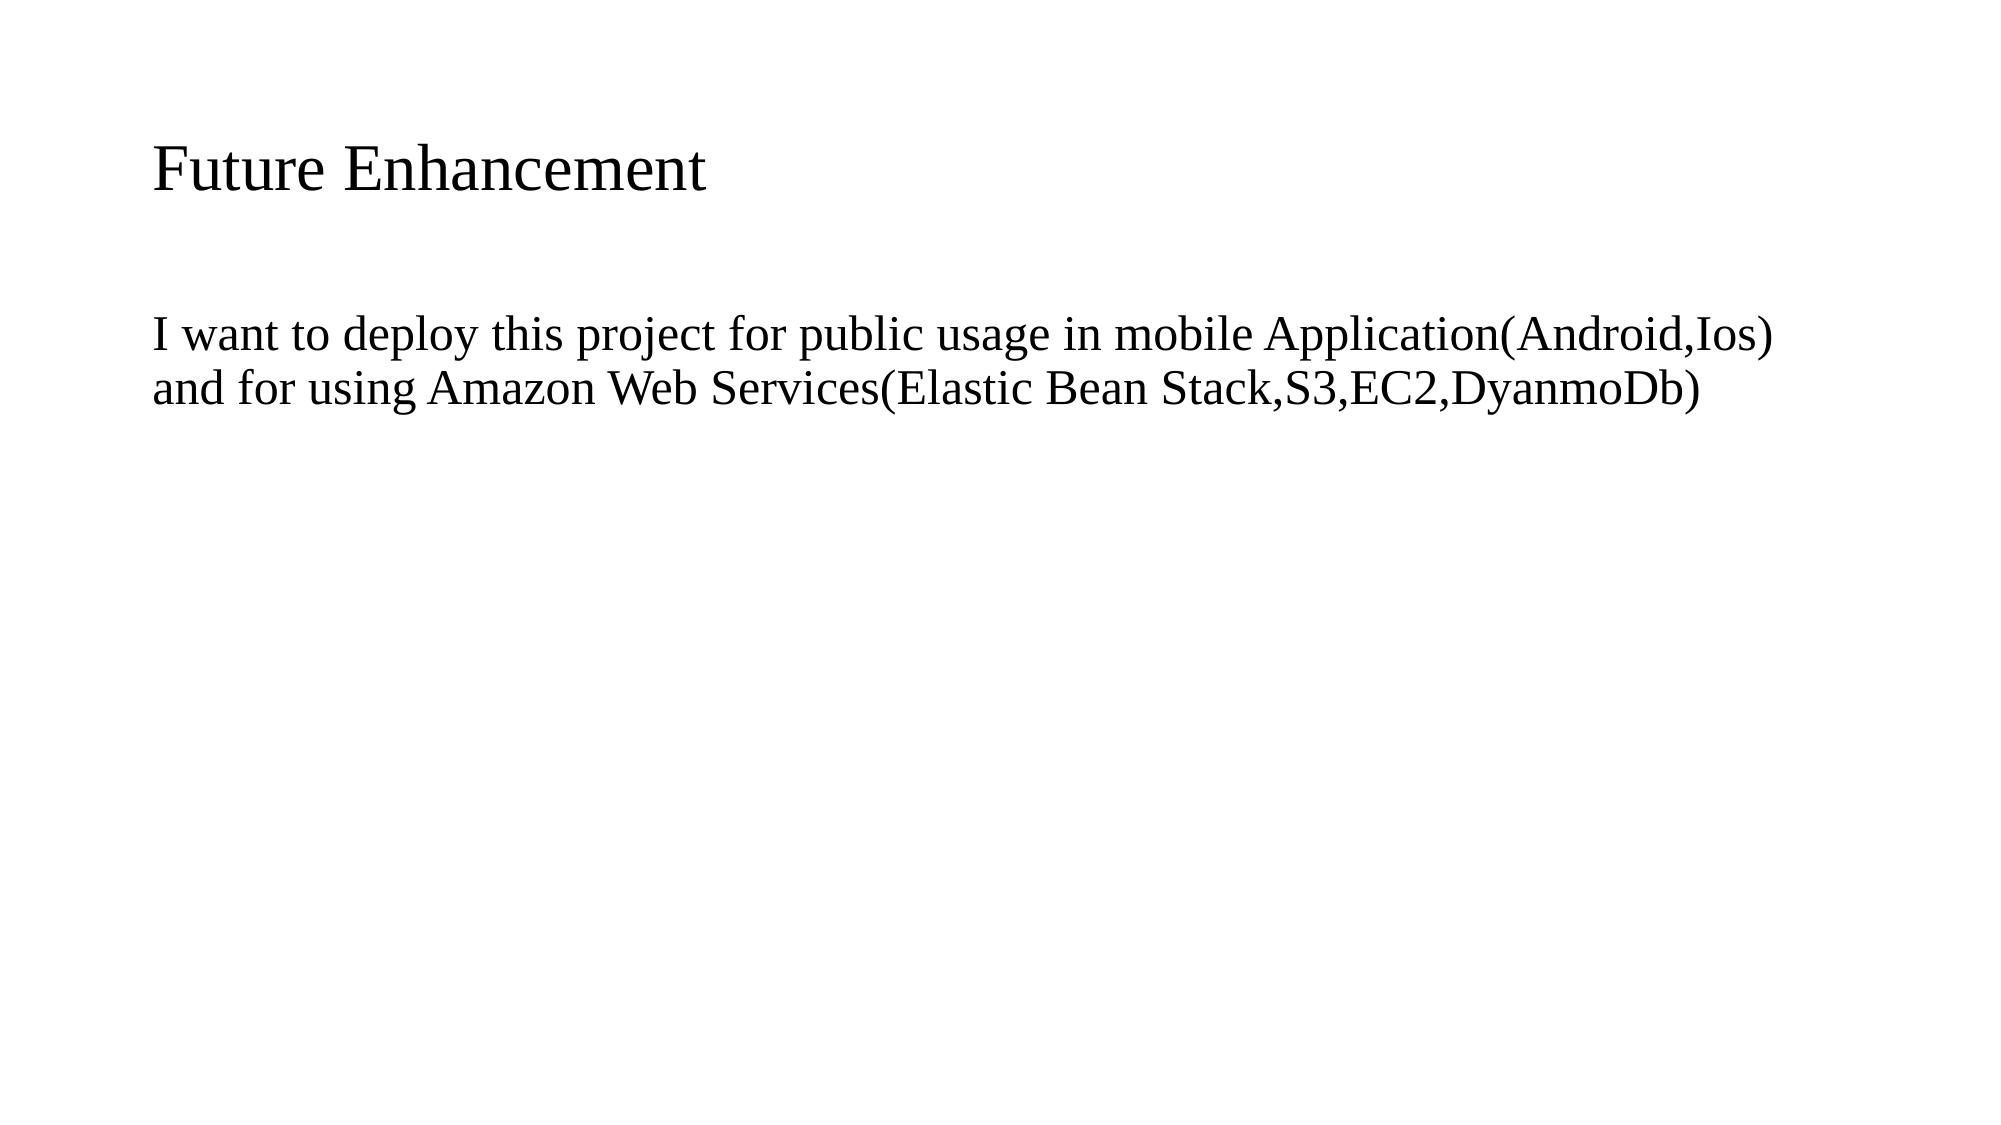

# Future Enhancement
I want to deploy this project for public usage in mobile Application(Android,Ios) and for using Amazon Web Services(Elastic Bean Stack,S3,EC2,DyanmoDb)